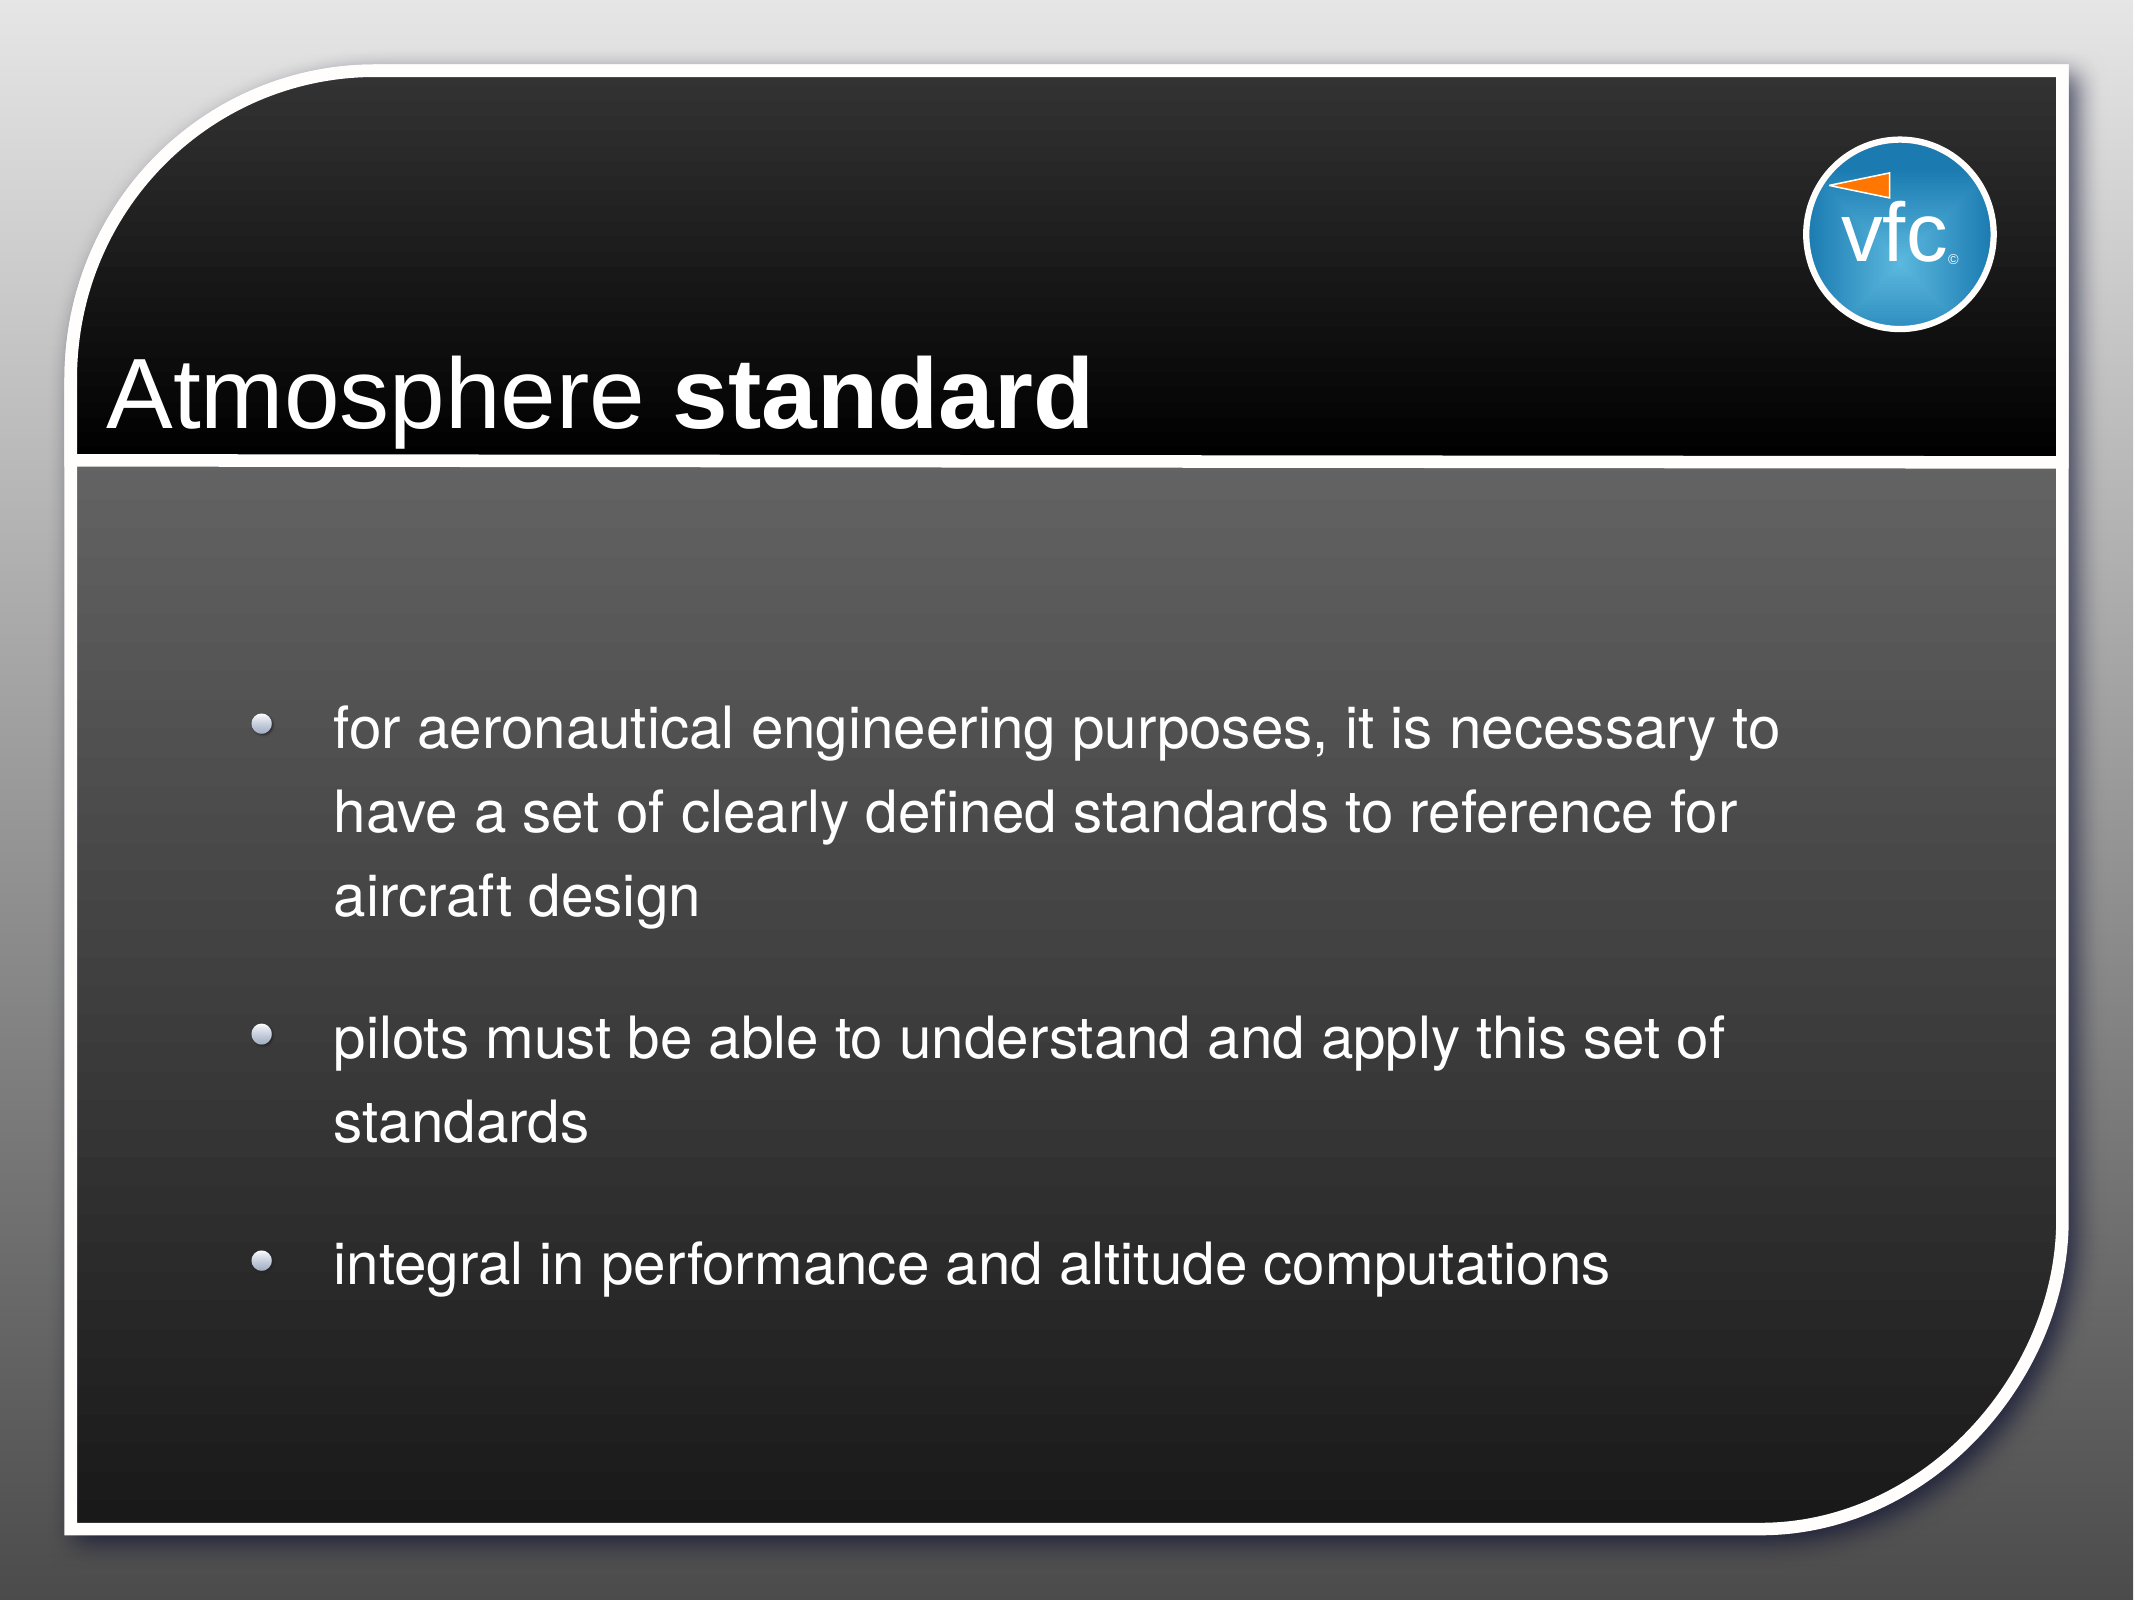

vfc©

# Atmosphere standard
for aeronautical engineering purposes, it is necessary to have a set of clearly defined standards to reference for aircraft design
pilots must be able to understand and apply this set of standards
integral in performance and altitude computations